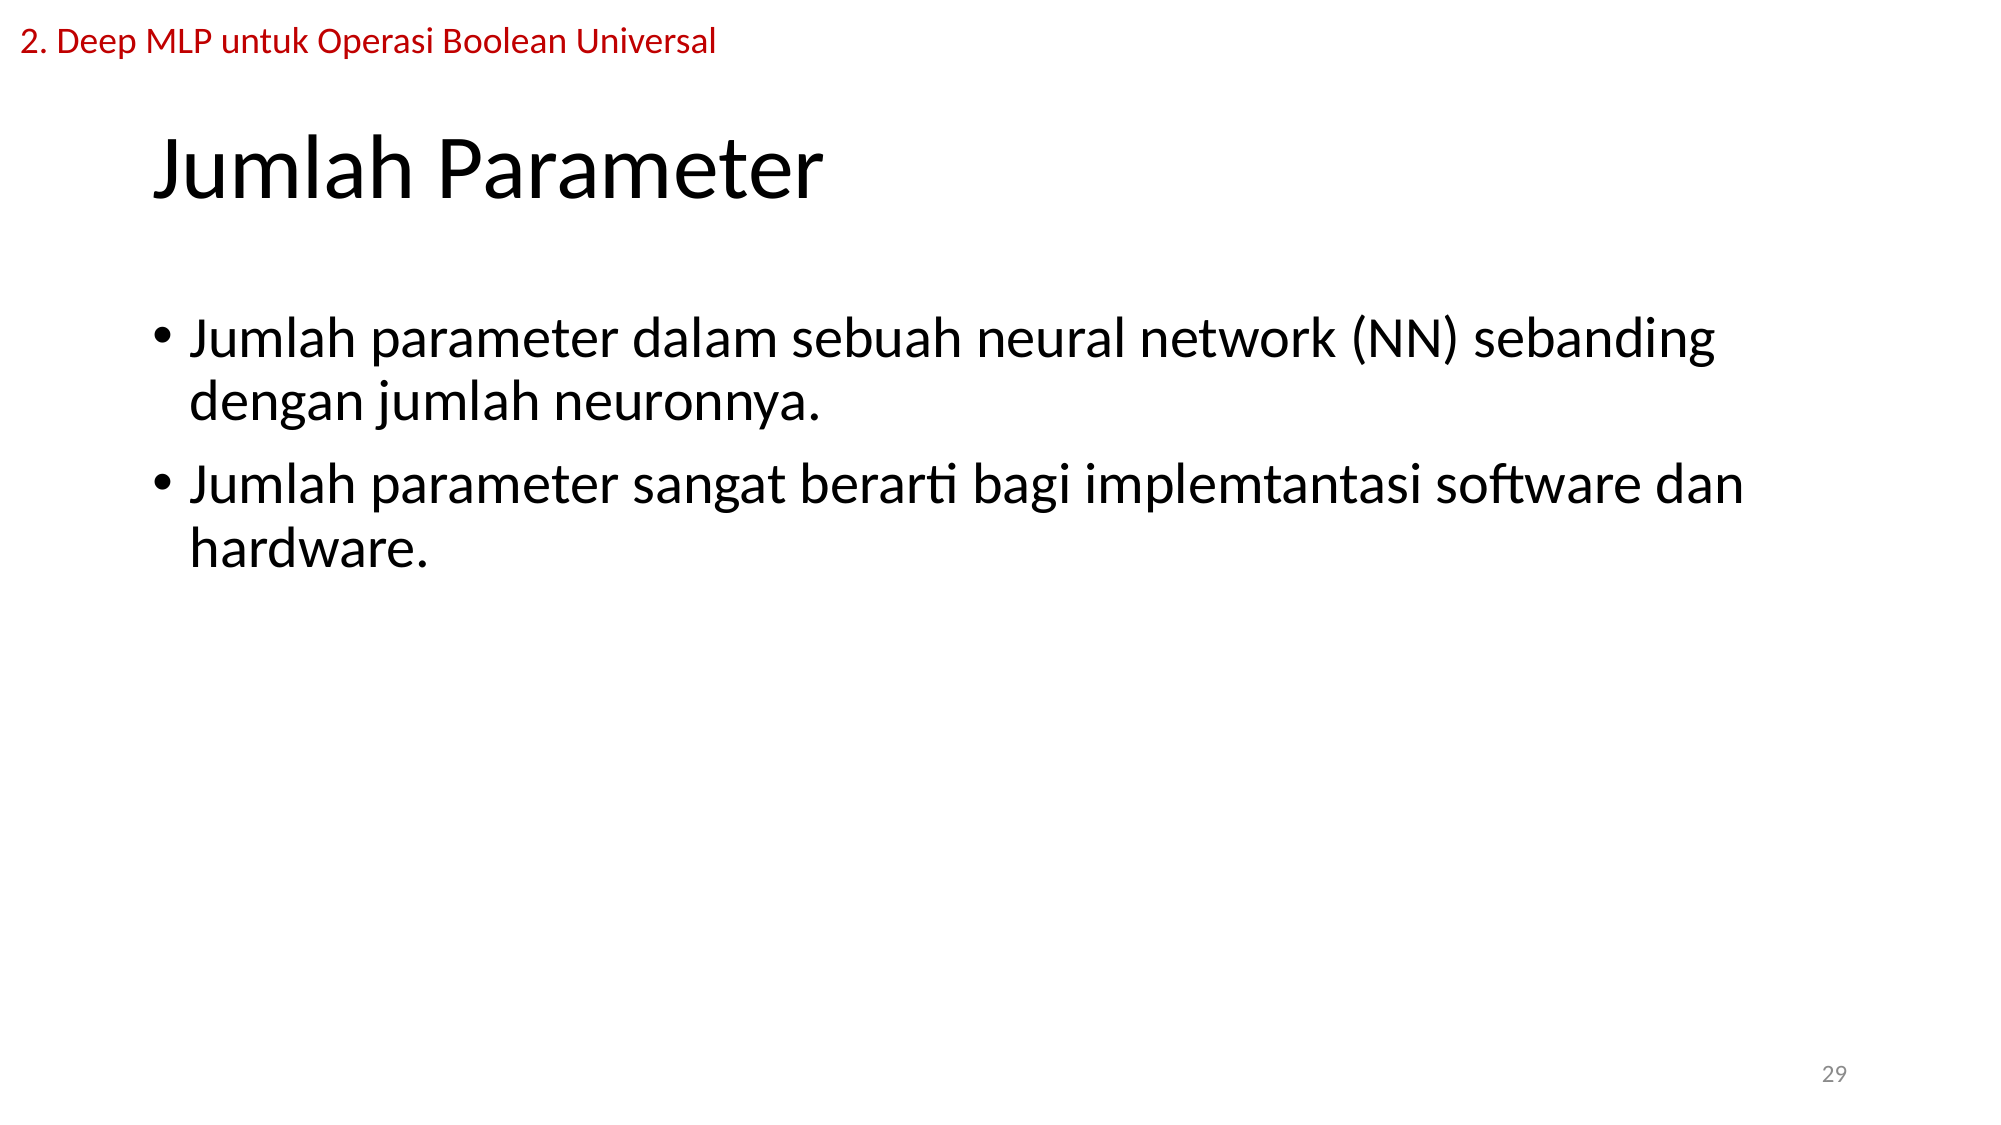

2. Deep MLP untuk Operasi Boolean Universal
# Jumlah Parameter
Jumlah parameter dalam sebuah neural network (NN) sebanding dengan jumlah neuronnya.
Jumlah parameter sangat berarti bagi implemtantasi software dan hardware.
29